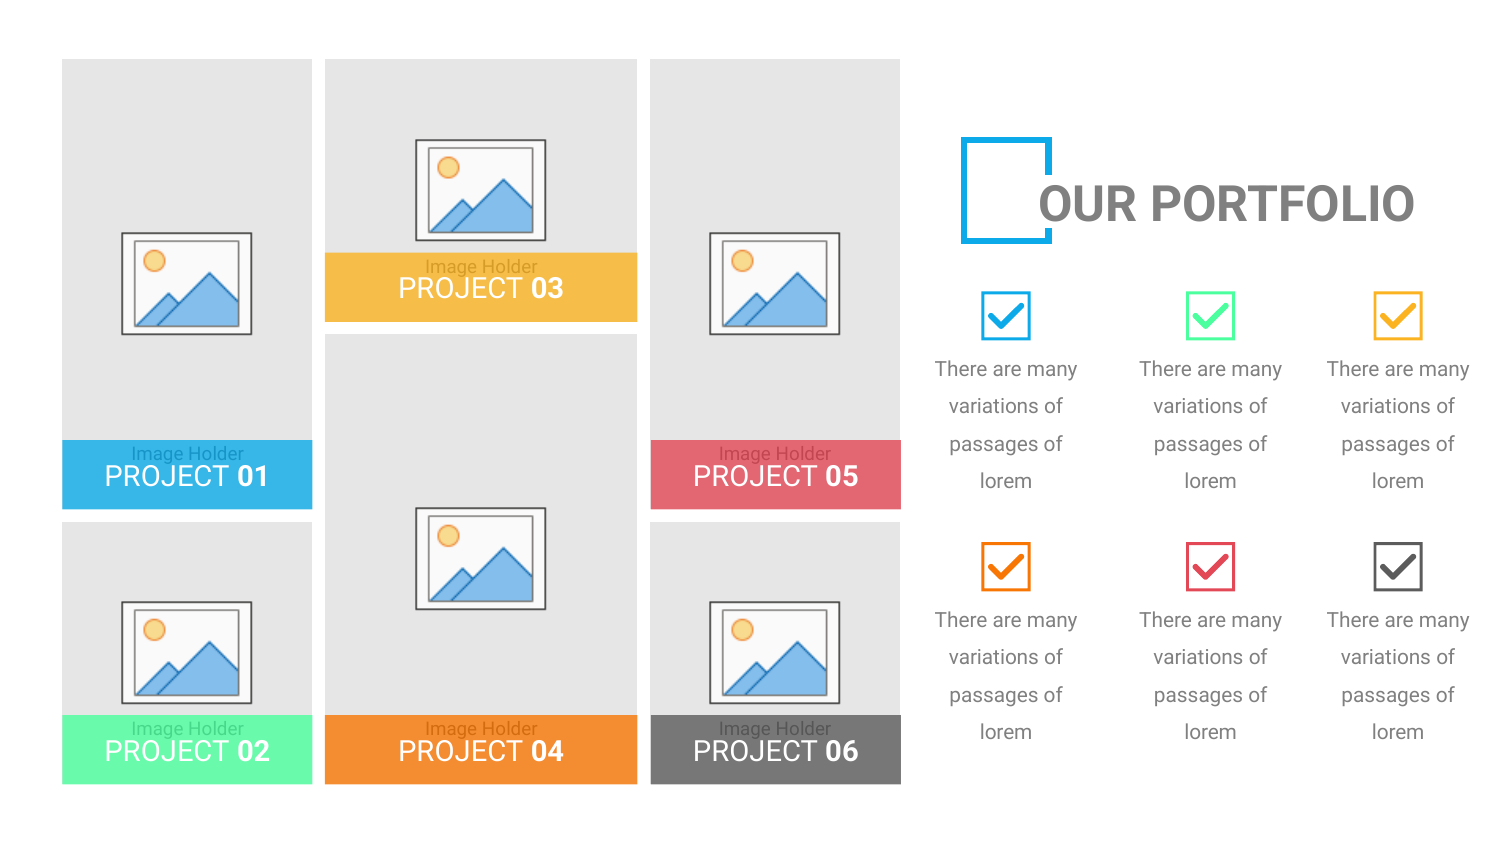

OUR PORTFOLIO
PROJECT 03

There are many variations of passages of lorem
There are many variations of passages of lorem
There are many variations of passages of lorem
PROJECT 01
PROJECT 05

There are many variations of passages of lorem
There are many variations of passages of lorem
There are many variations of passages of lorem
PROJECT 02
PROJECT 06
PROJECT 04